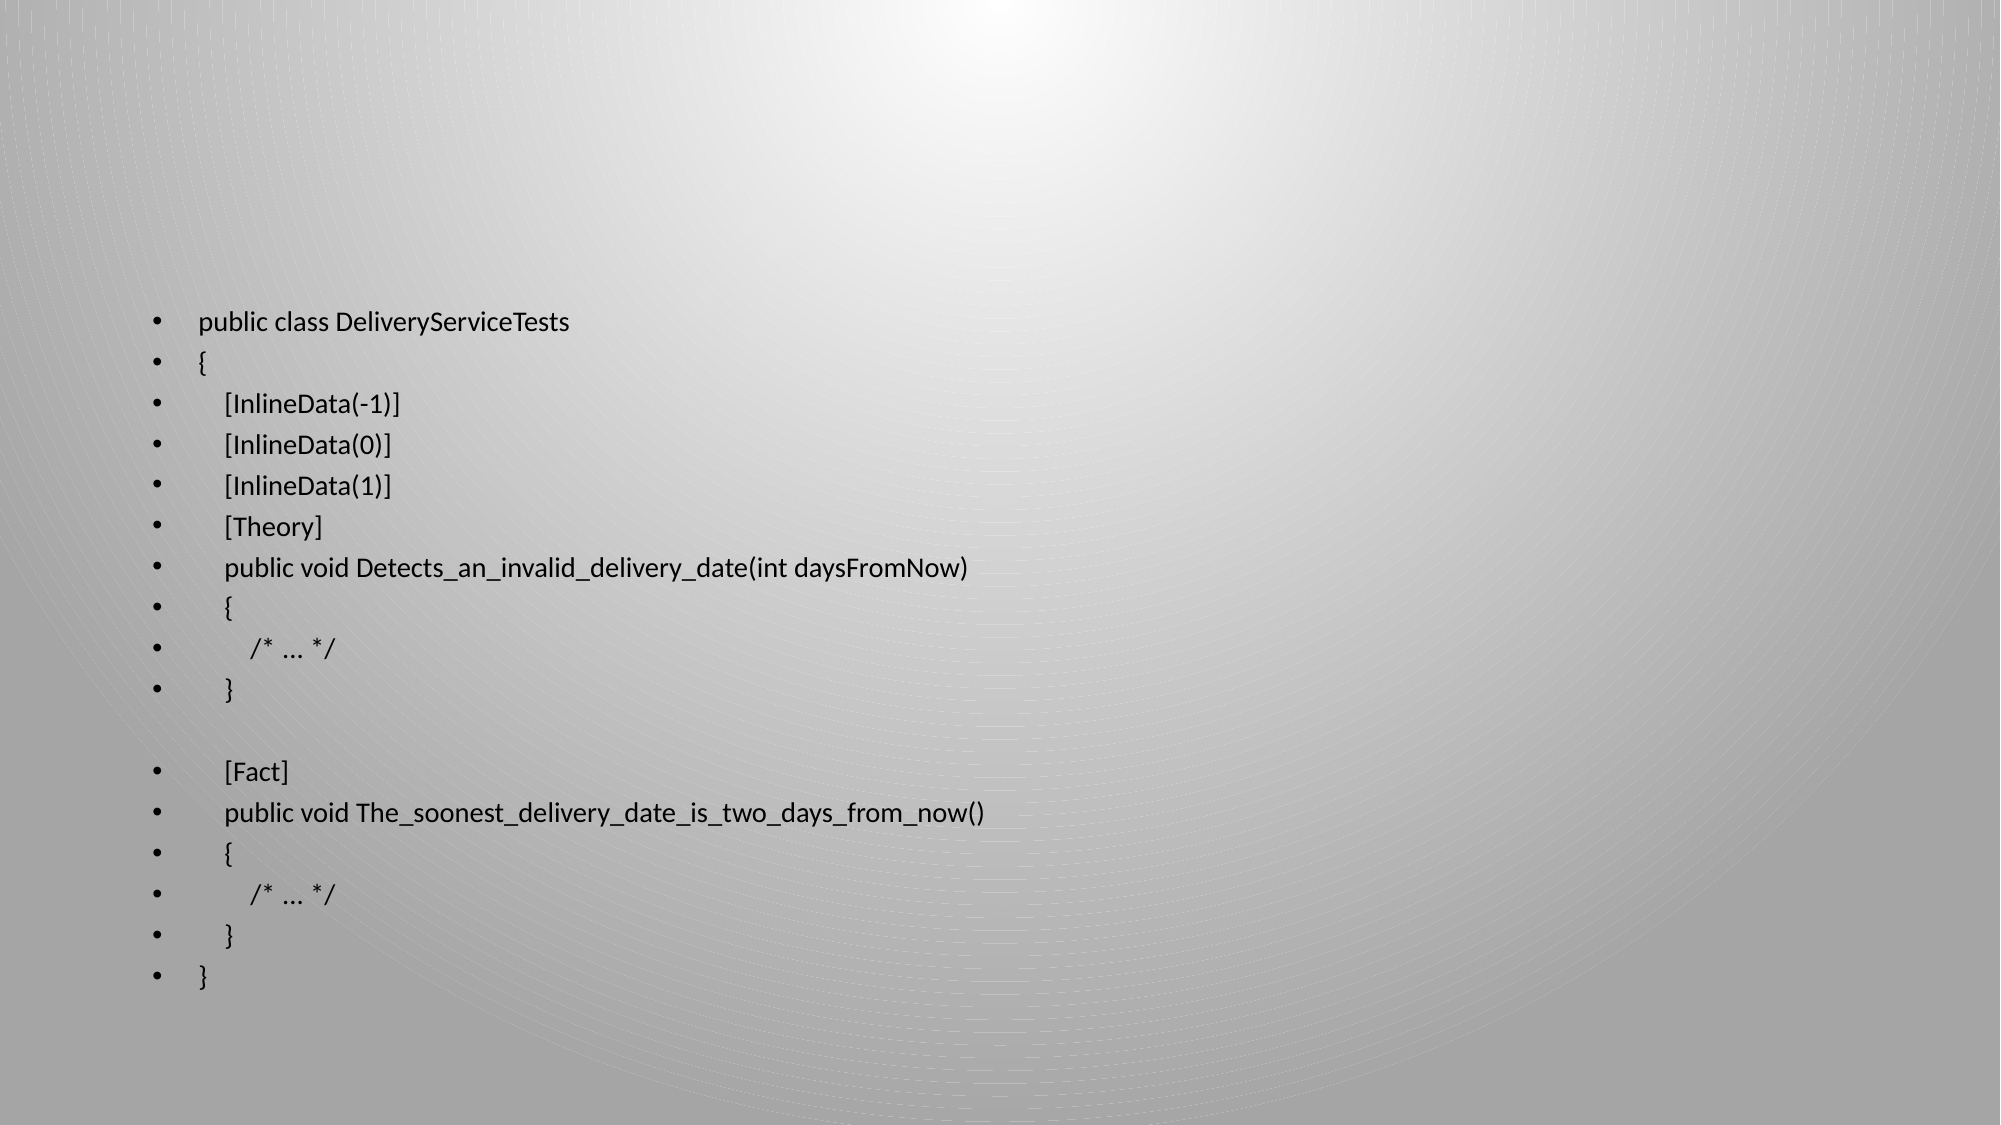

#
public class DeliveryServiceTests
{
    [InlineData(-1)]
    [InlineData(0)]
    [InlineData(1)]
    [Theory]
    public void Detects_an_invalid_delivery_date(int daysFromNow)
    {
        /* ... */
    }

    [Fact]
    public void The_soonest_delivery_date_is_two_days_from_now()
    {
        /* ... */
    }
}